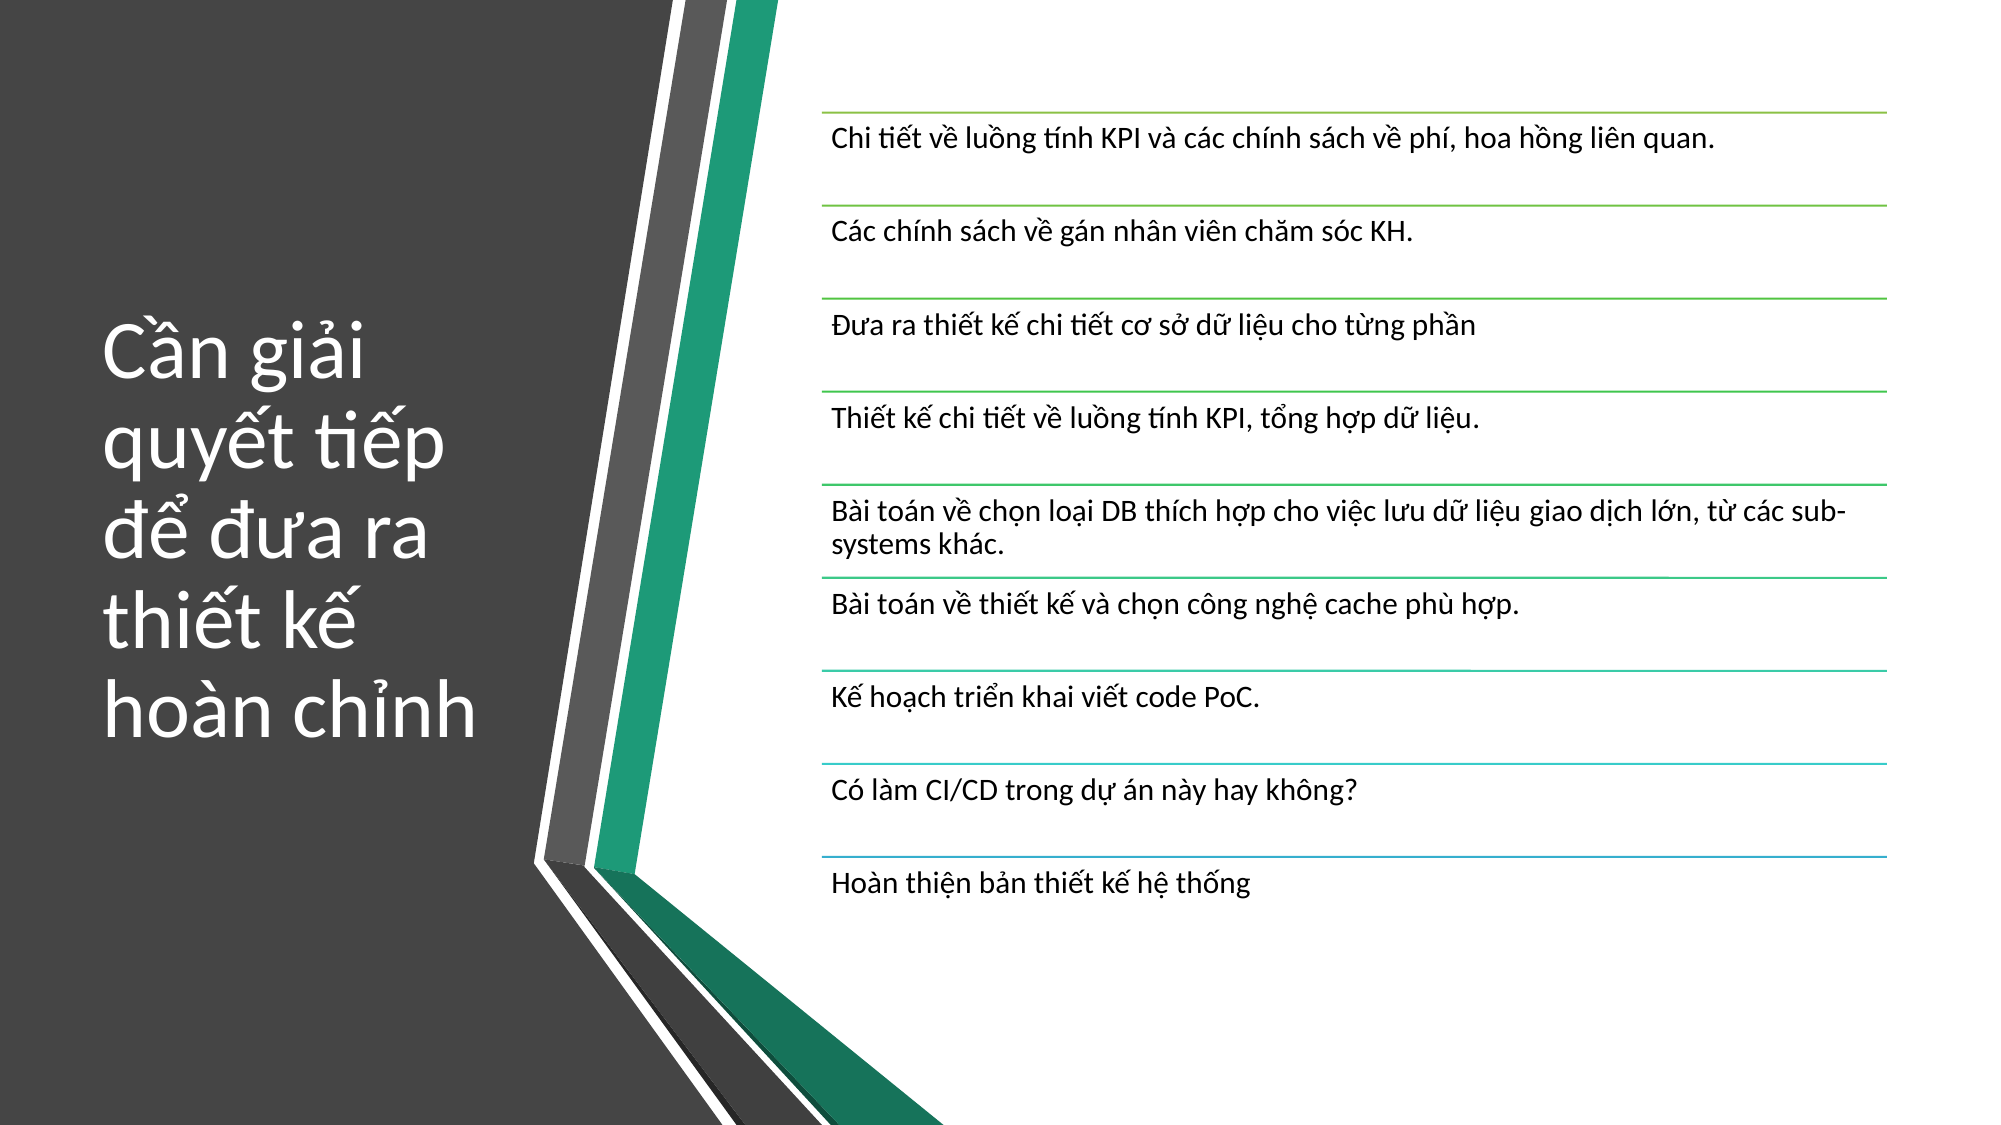

# Cần giải quyết tiếp để đưa ra thiết kế hoàn chỉnh
Chi tiết về luồng tính KPI và các chính sách về phí, hoa hồng liên quan.
Các chính sách về gán nhân viên chăm sóc KH.
Đưa ra thiết kế chi tiết cơ sở dữ liệu cho từng phần
Thiết kế chi tiết về luồng tính KPI, tổng hợp dữ liệu.
Bài toán về chọn loại DB thích hợp cho việc lưu dữ liệu giao dịch lớn, từ các sub-systems khác.
Bài toán về thiết kế và chọn công nghệ cache phù hợp.
Kế hoạch triển khai viết code PoC.
Có làm CI/CD trong dự án này hay không?
Hoàn thiện bản thiết kế hệ thống